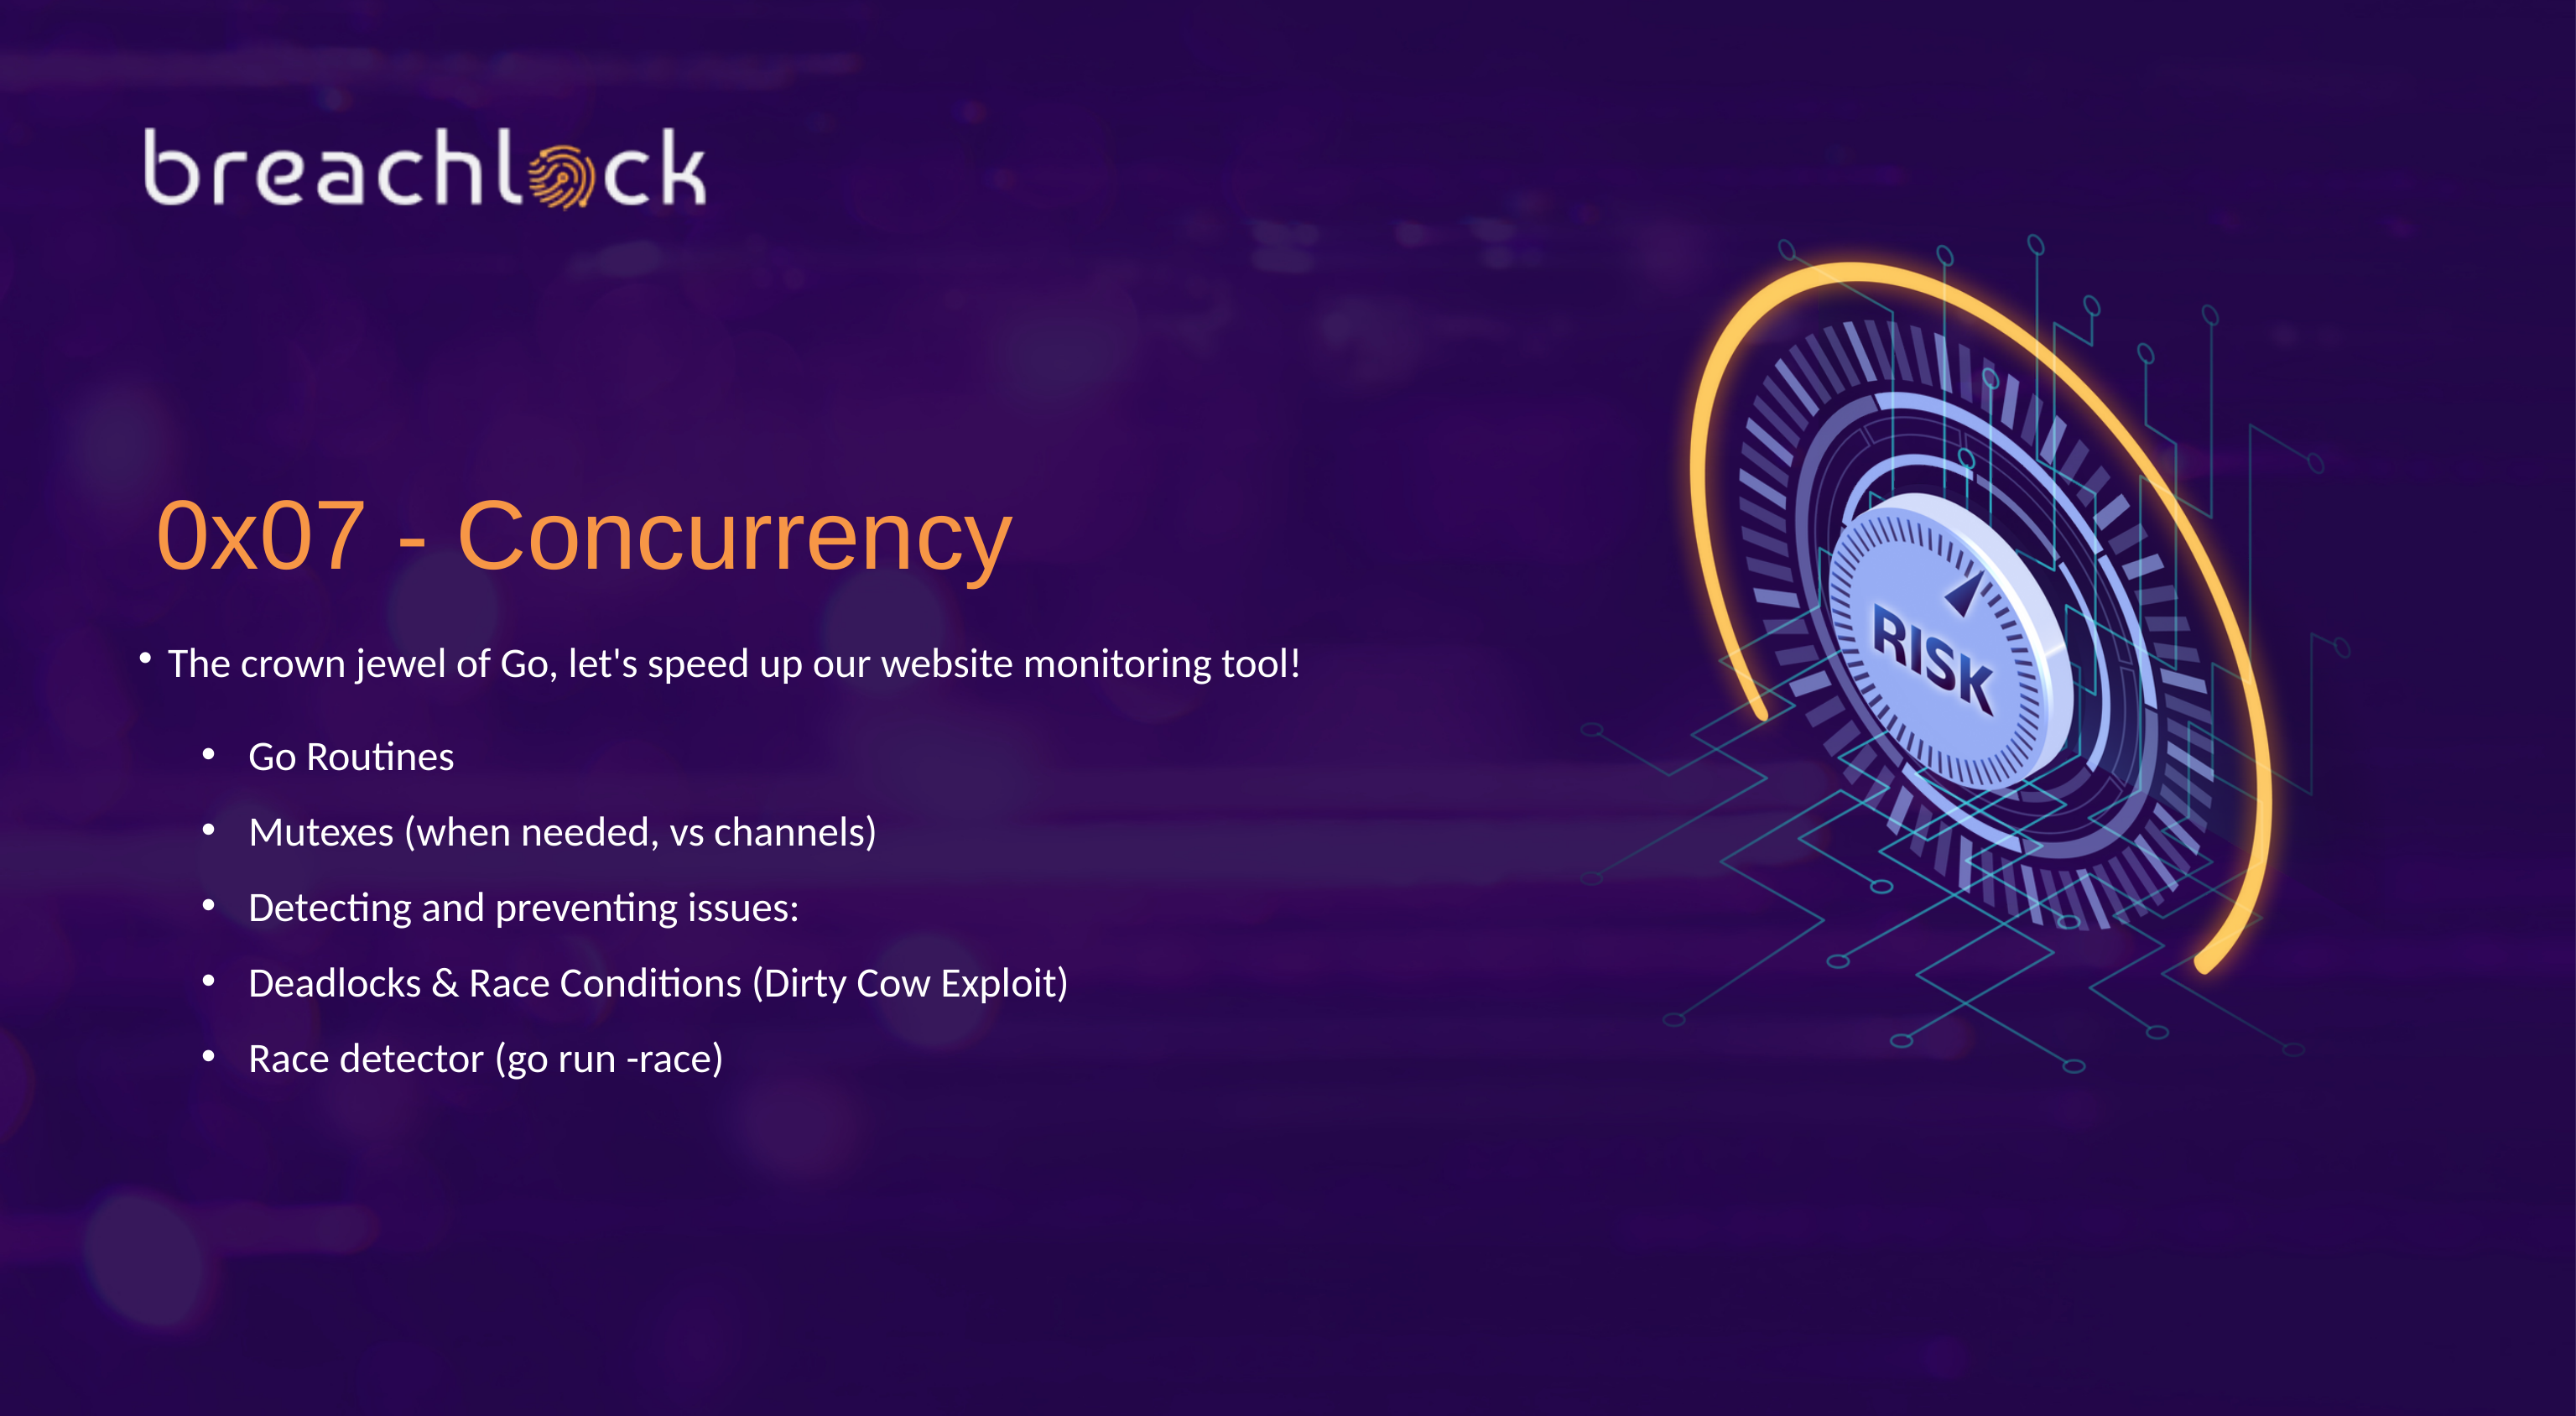

0x07 - Concurrency
The crown jewel of Go, let's speed up our website monitoring tool!
Go Routines
Mutexes (when needed, vs channels)
Detecting and preventing issues:
Deadlocks & Race Conditions (Dirty Cow Exploit)
Race detector (go run -race)